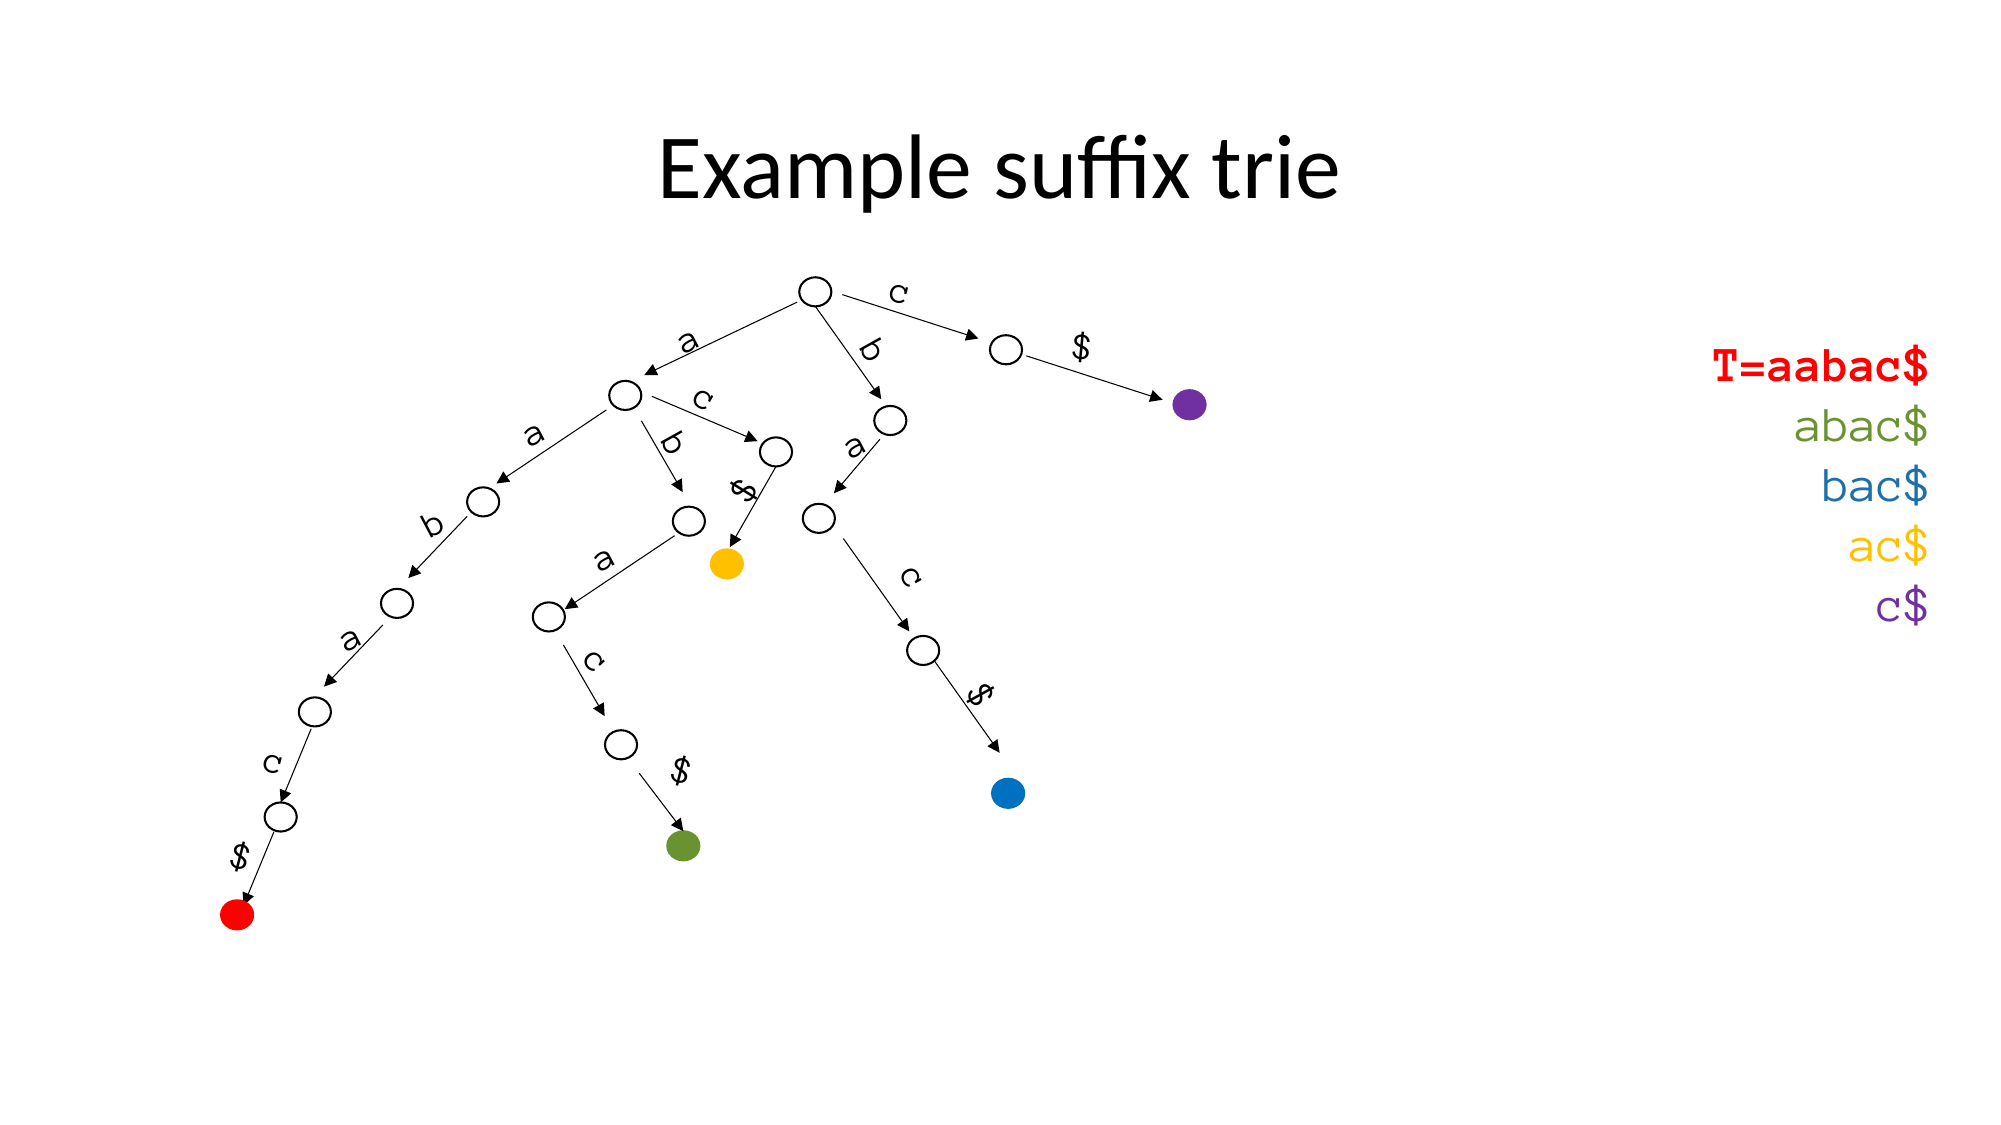

# Example suffix trie

c

a
$
b
T=aabac$
   abac$
    bac$
     ac$
      c$

c

a

b
a

$

b

a
c

a

c
$

c

$

$